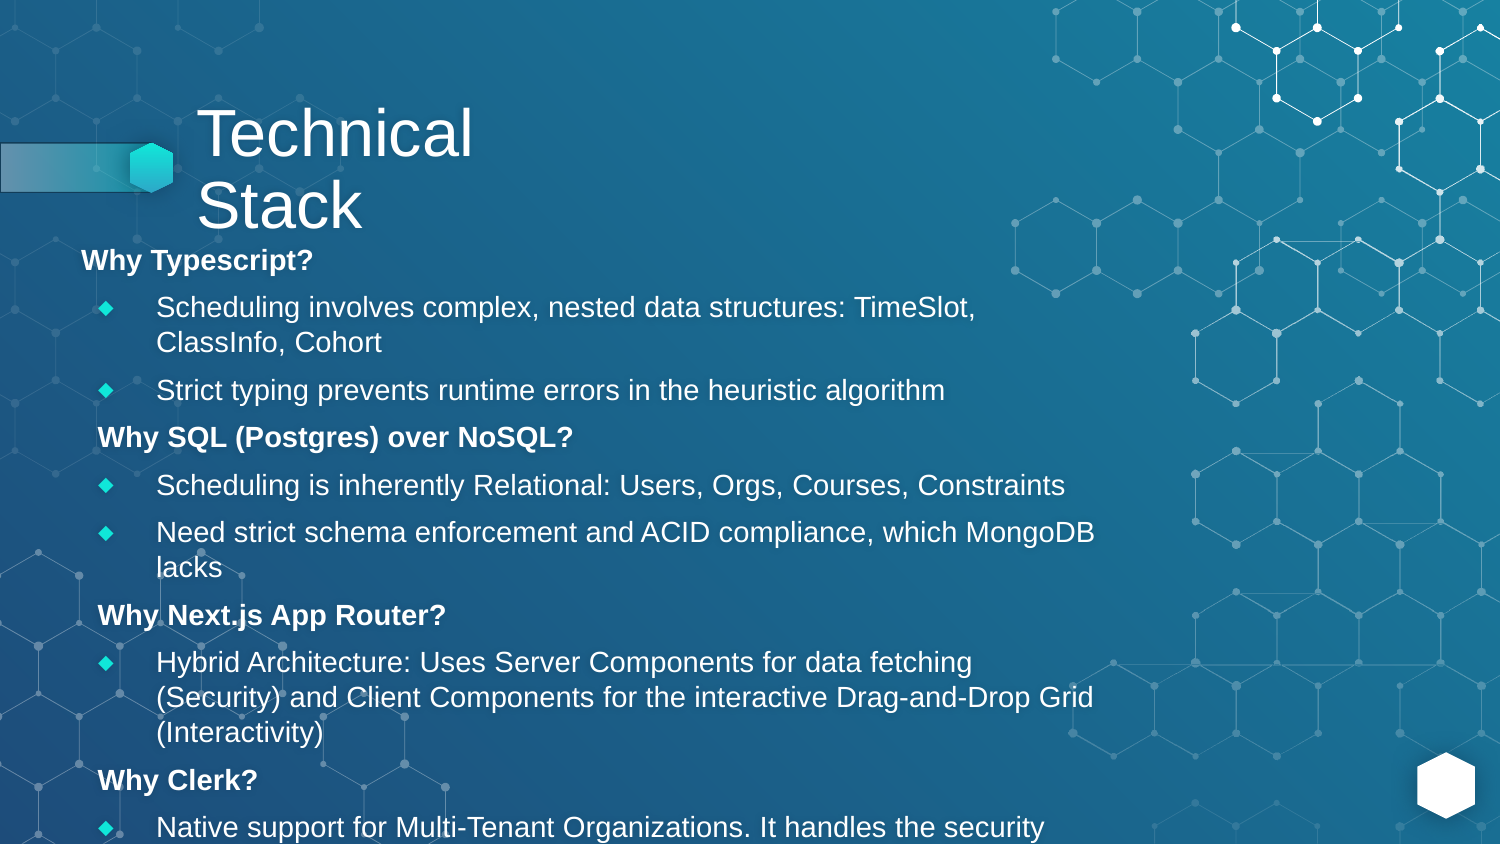

# Technical Stack
Why Typescript?
Scheduling involves complex, nested data structures: TimeSlot, ClassInfo, Cohort
Strict typing prevents runtime errors in the heuristic algorithm
Why SQL (Postgres) over NoSQL?
Scheduling is inherently Relational: Users, Orgs, Courses, Constraints
Need strict schema enforcement and ACID compliance, which MongoDB lacks
Why Next.js App Router?
Hybrid Architecture: Uses Server Components for data fetching (Security) and Client Components for the interactive Drag-and-Drop Grid (Interactivity)
Why Clerk?
Native support for Multi-Tenant Organizations. It handles the security infrastructure so we can focus on the scheduling engine